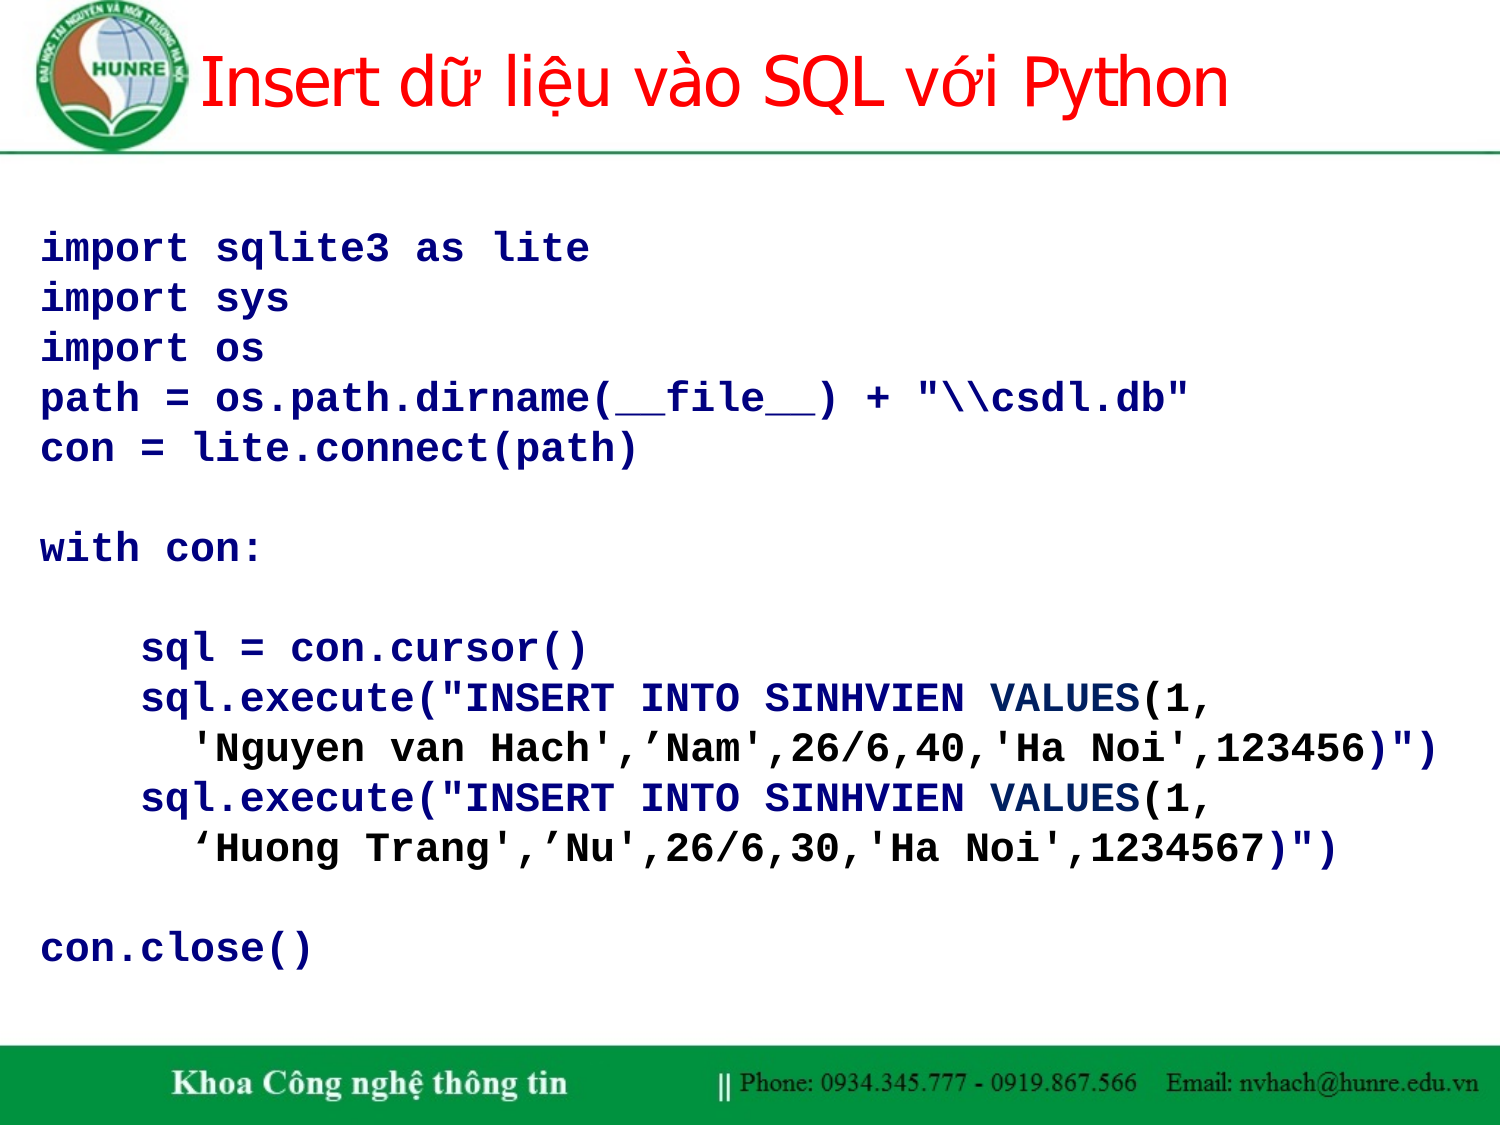

# Insert dữ liệu vào SQL với Python
import sqlite3 as lite
import sys
import os
path = os.path.dirname(__file__) + "\\csdl.db"
con = lite.connect(path)

with con:

    sql = con.cursor()
    sql.execute("INSERT INTO SINHVIEN VALUES(1,
	'Nguyen van Hach',’Nam',26/6,40,'Ha Noi',123456)")
    sql.execute("INSERT INTO SINHVIEN VALUES(1,
	‘Huong Trang',’Nu',26/6,30,'Ha Noi',1234567)")

con.close()